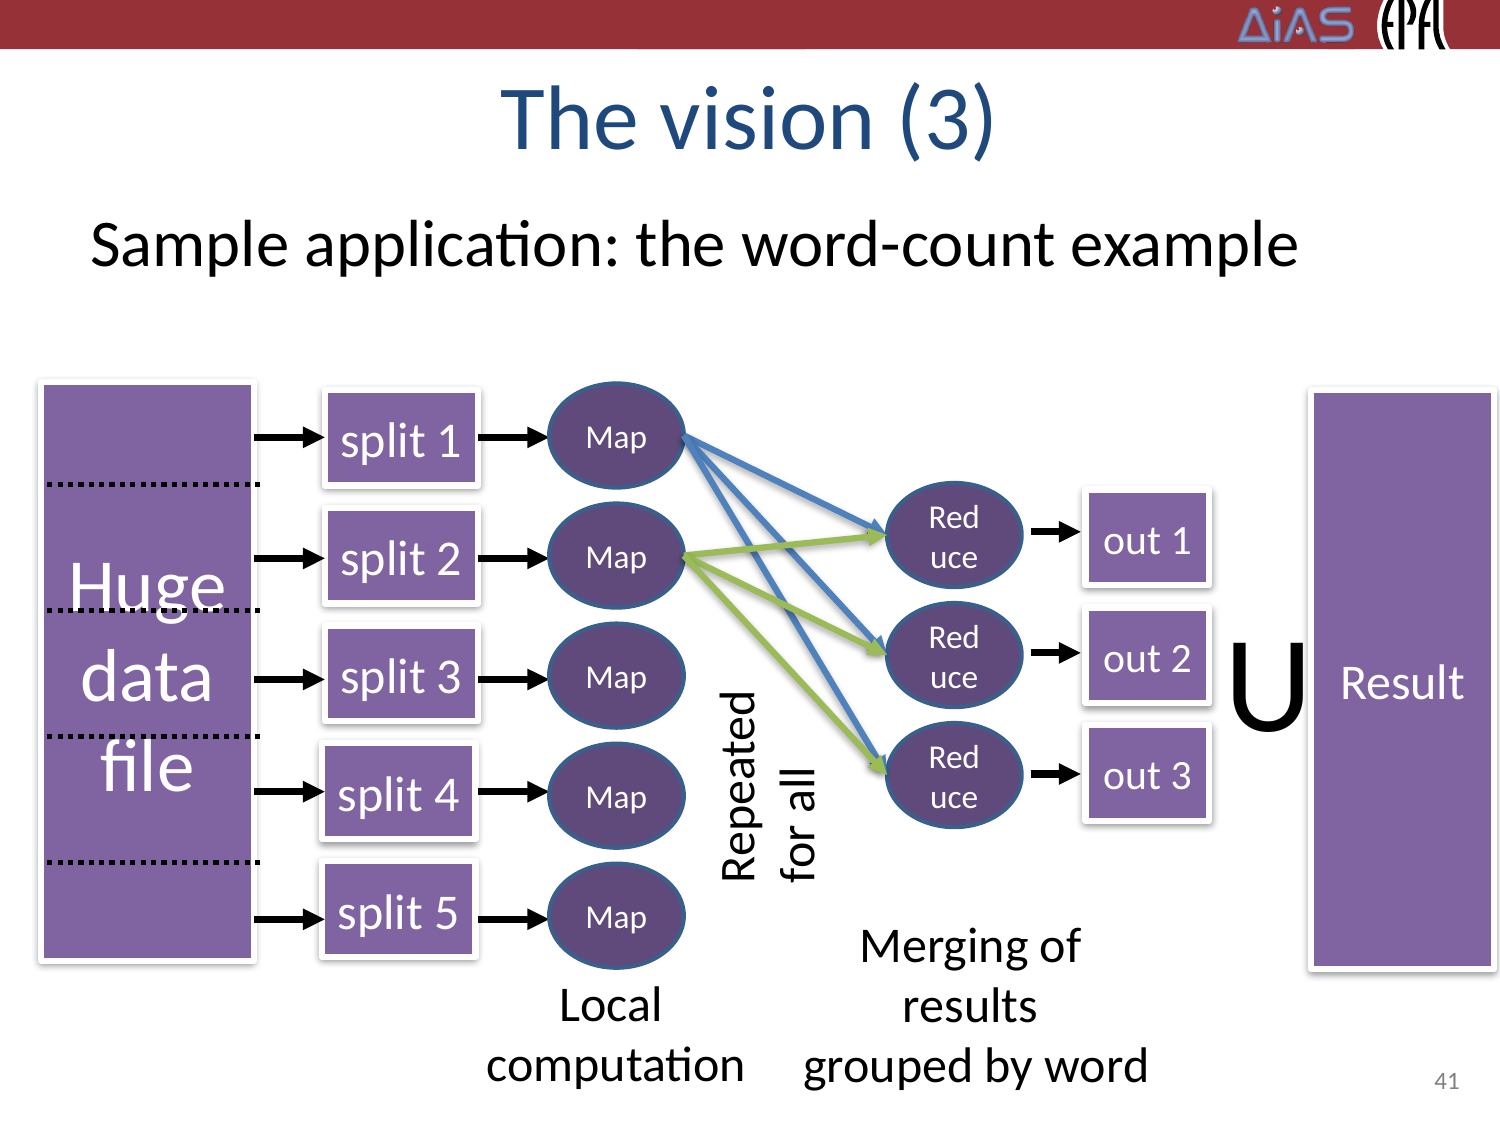

# The vision (3)
Sample application: the word-count example
Huge
data
file
Map
split 1
Result
Reduce
out 1
Map
split 2
U
Reduce
out 2
Map
split 3
Repeated
for all
Reduce
out 3
split 4
Map
split 5
Map
Merging of
results
grouped by word
Local
computation
41